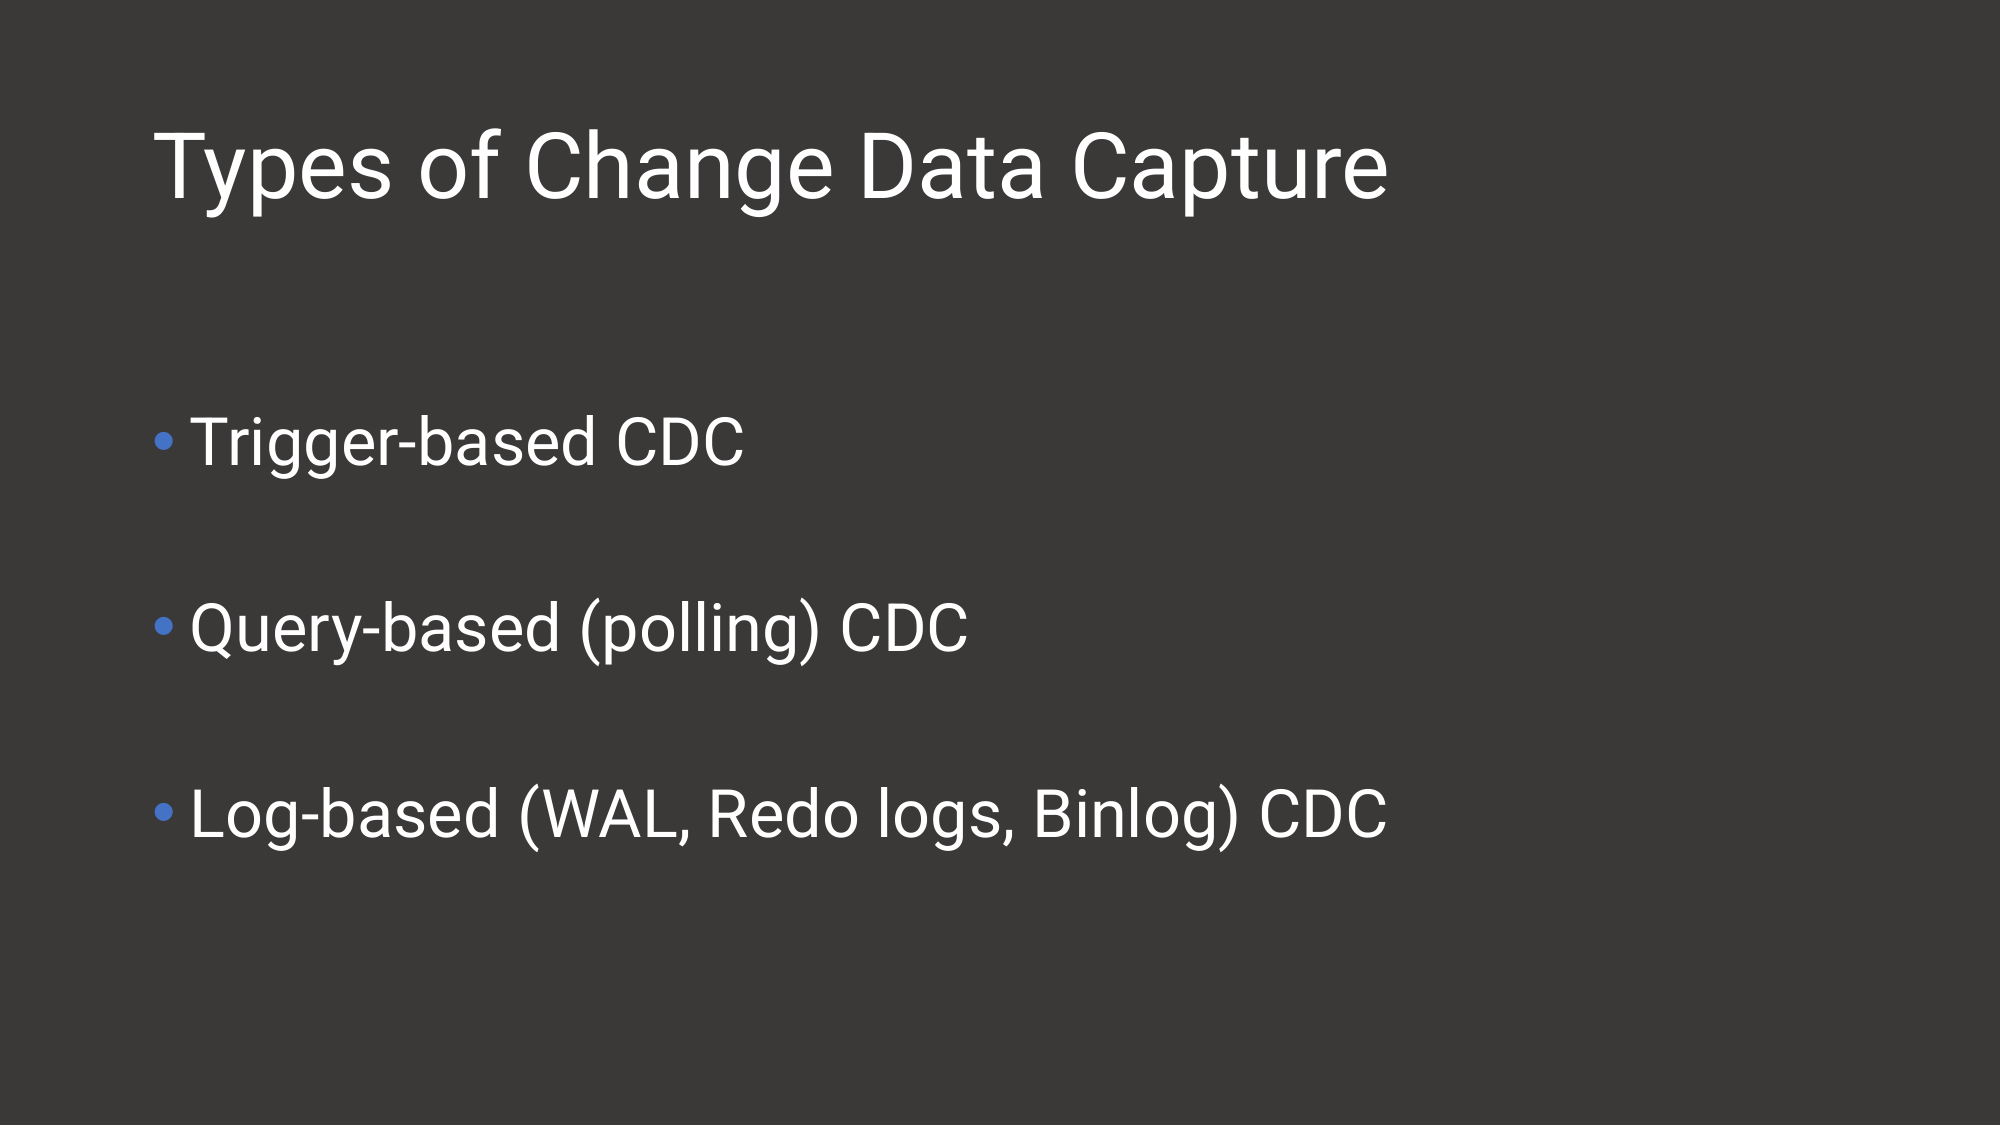

# Types of Change Data Capture

Trigger-based CDC

Query-based (polling) CDC

Log-based (WAL, Redo logs, Binlog) CDC